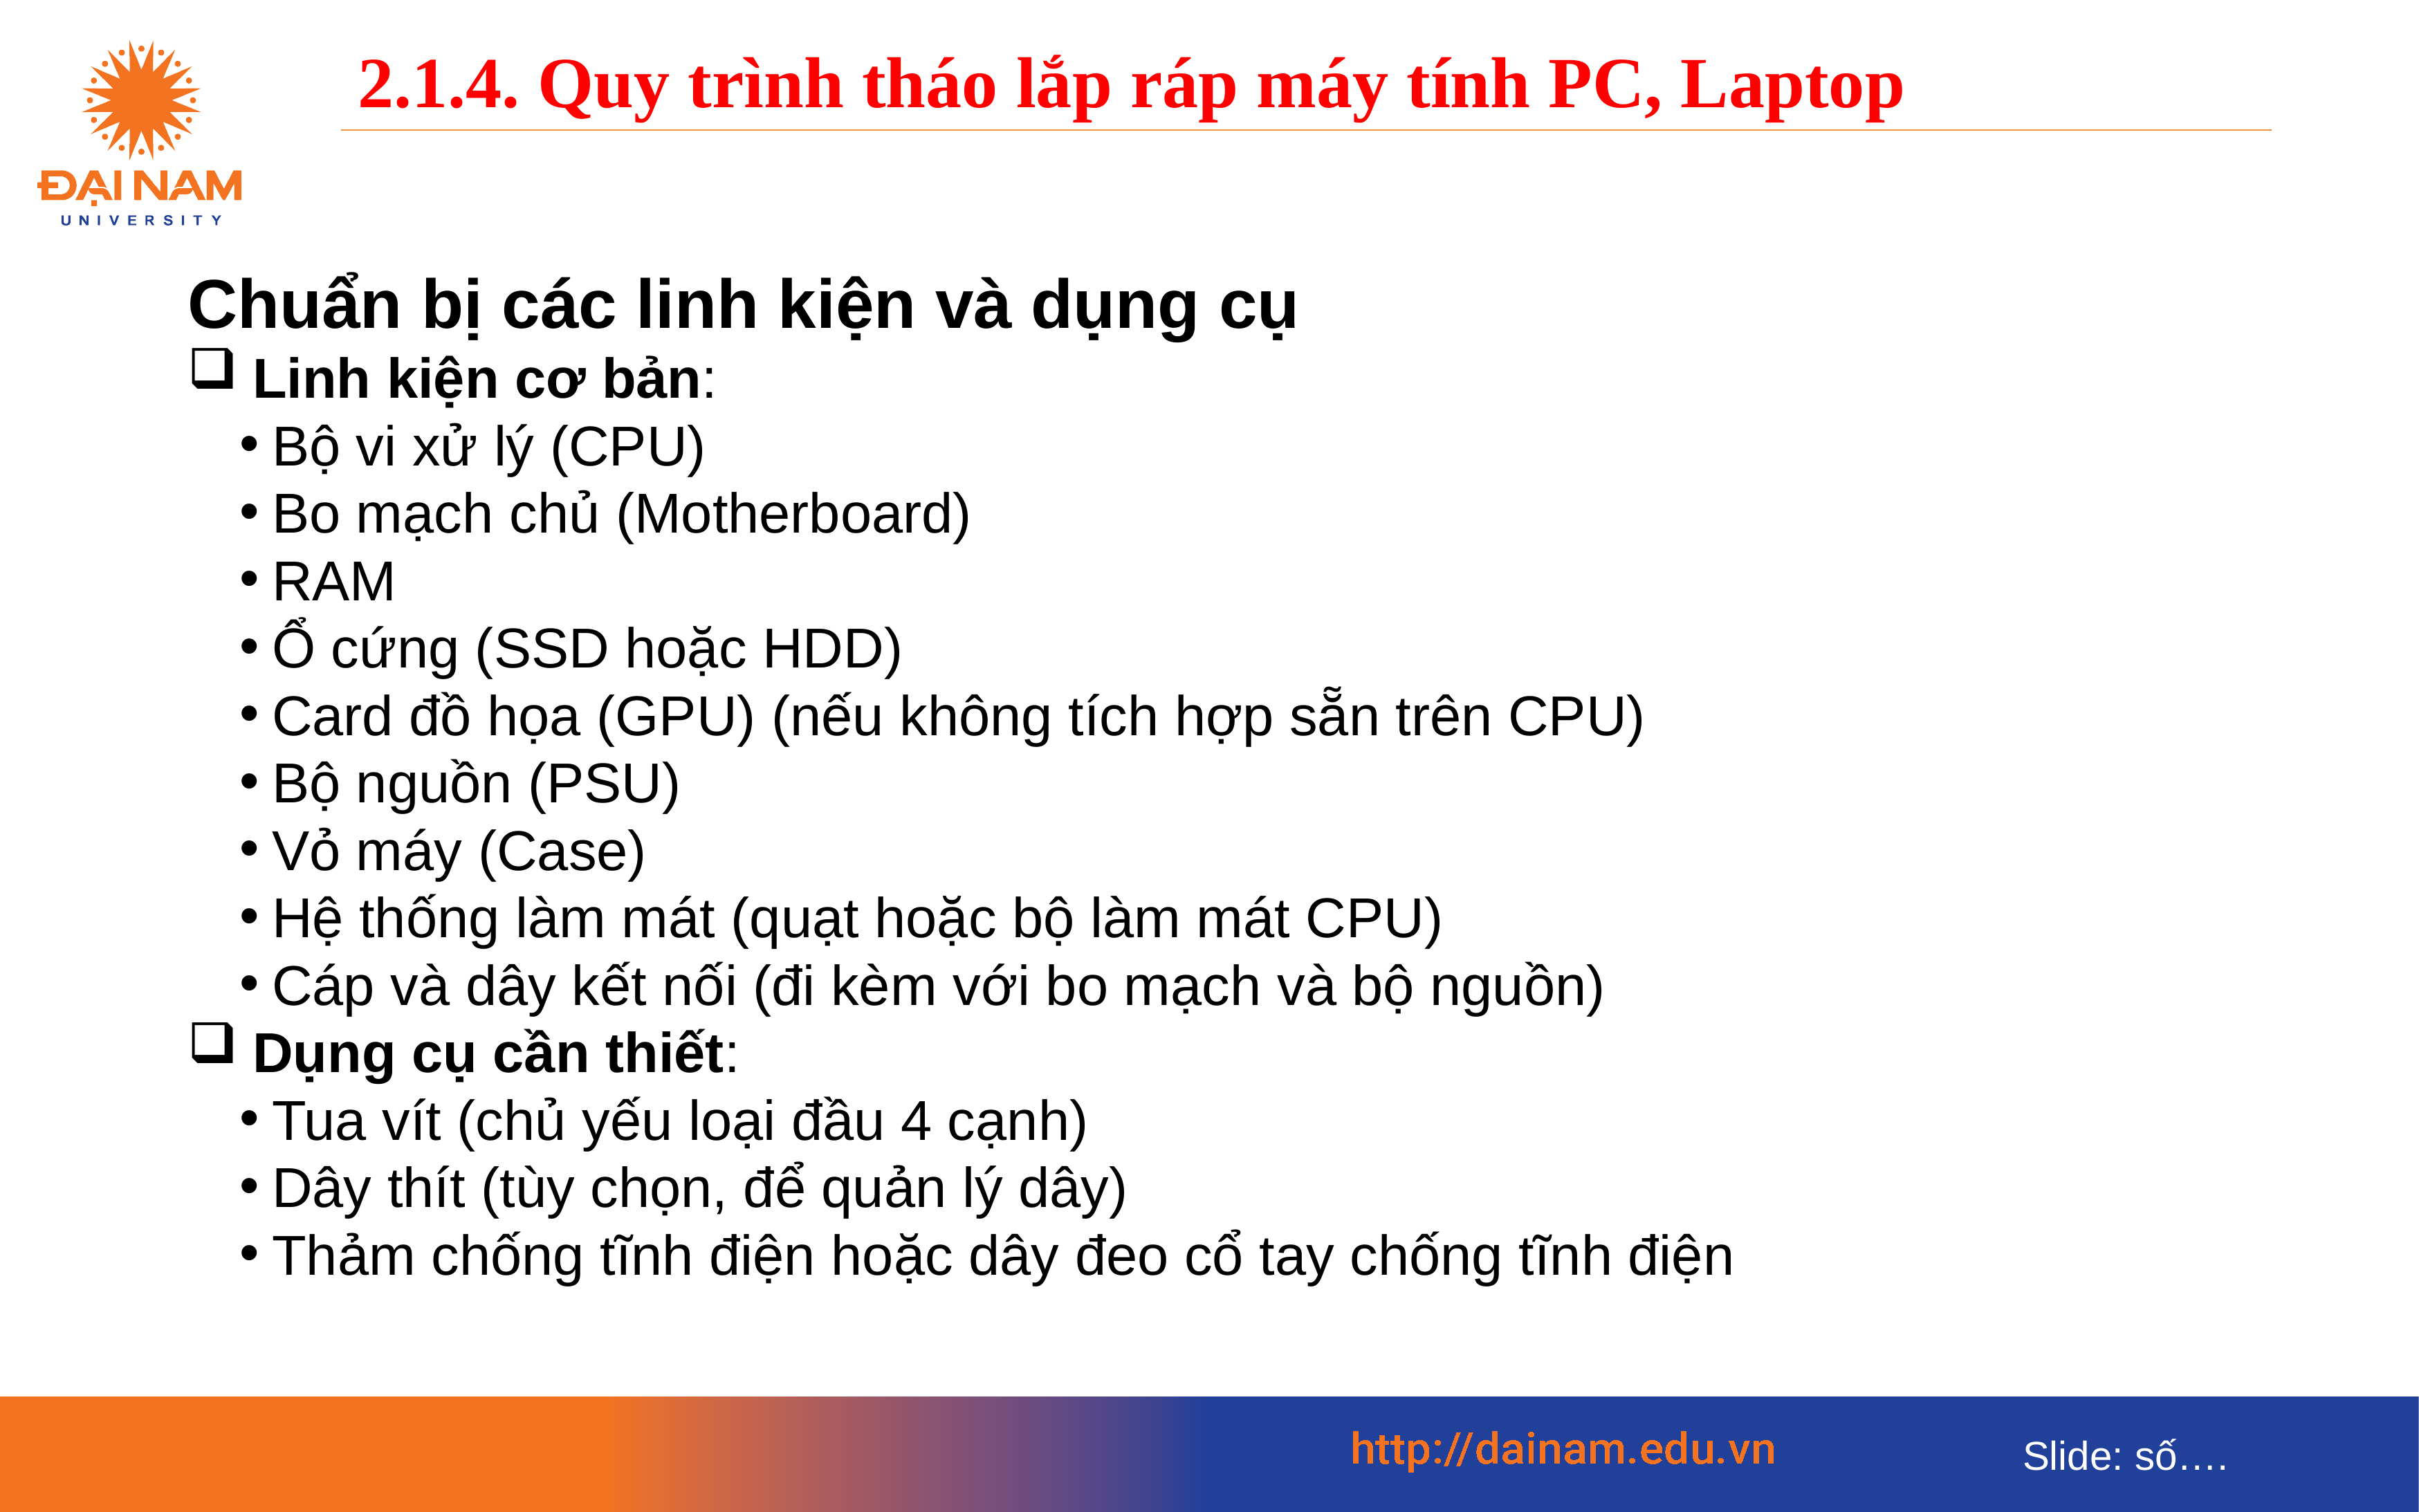

2.1.4. Quy trình tháo lắp ráp máy tính PC, Laptop
Chuẩn bị các linh kiện và dụng cụ
Linh kiện cơ bản:
Bộ vi xử lý (CPU)
Bo mạch chủ (Motherboard)
RAM
Ổ cứng (SSD hoặc HDD)
Card đồ họa (GPU) (nếu không tích hợp sẵn trên CPU)
Bộ nguồn (PSU)
Vỏ máy (Case)
Hệ thống làm mát (quạt hoặc bộ làm mát CPU)
Cáp và dây kết nối (đi kèm với bo mạch và bộ nguồn)
Dụng cụ cần thiết:
Tua vít (chủ yếu loại đầu 4 cạnh)
Dây thít (tùy chọn, để quản lý dây)
Thảm chống tĩnh điện hoặc dây đeo cổ tay chống tĩnh điện